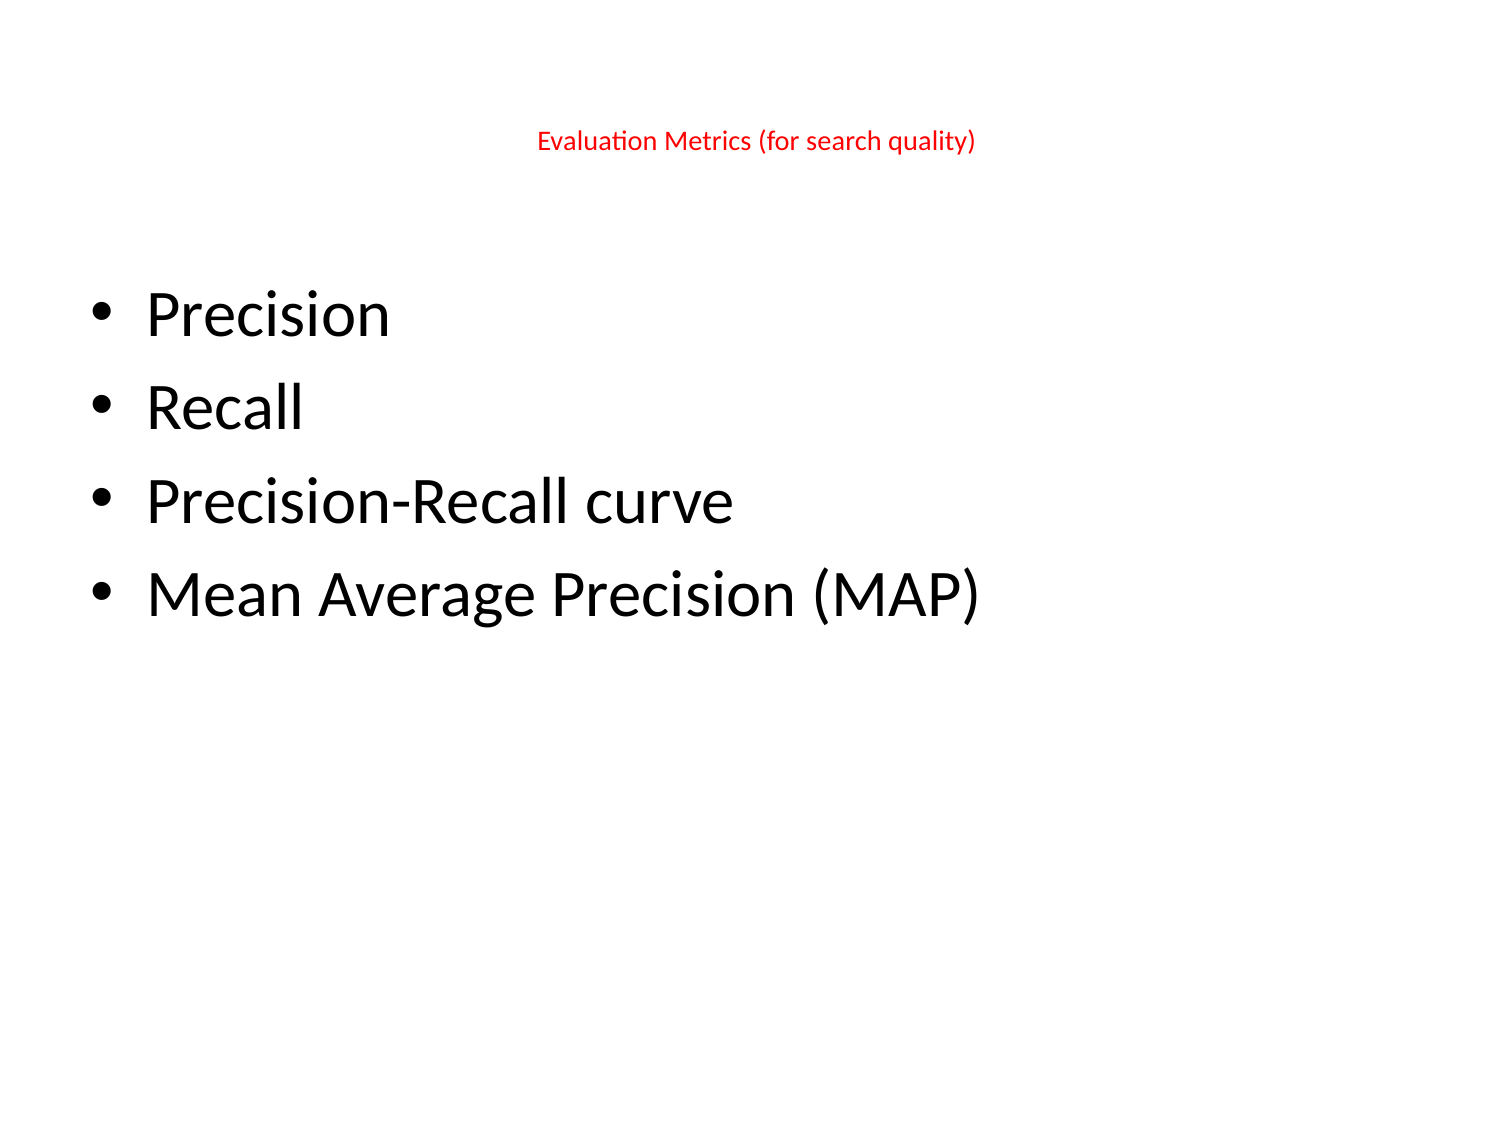

# Evaluation Metrics (for search quality)
Precision
Recall
Precision-Recall curve
Mean Average Precision (MAP)